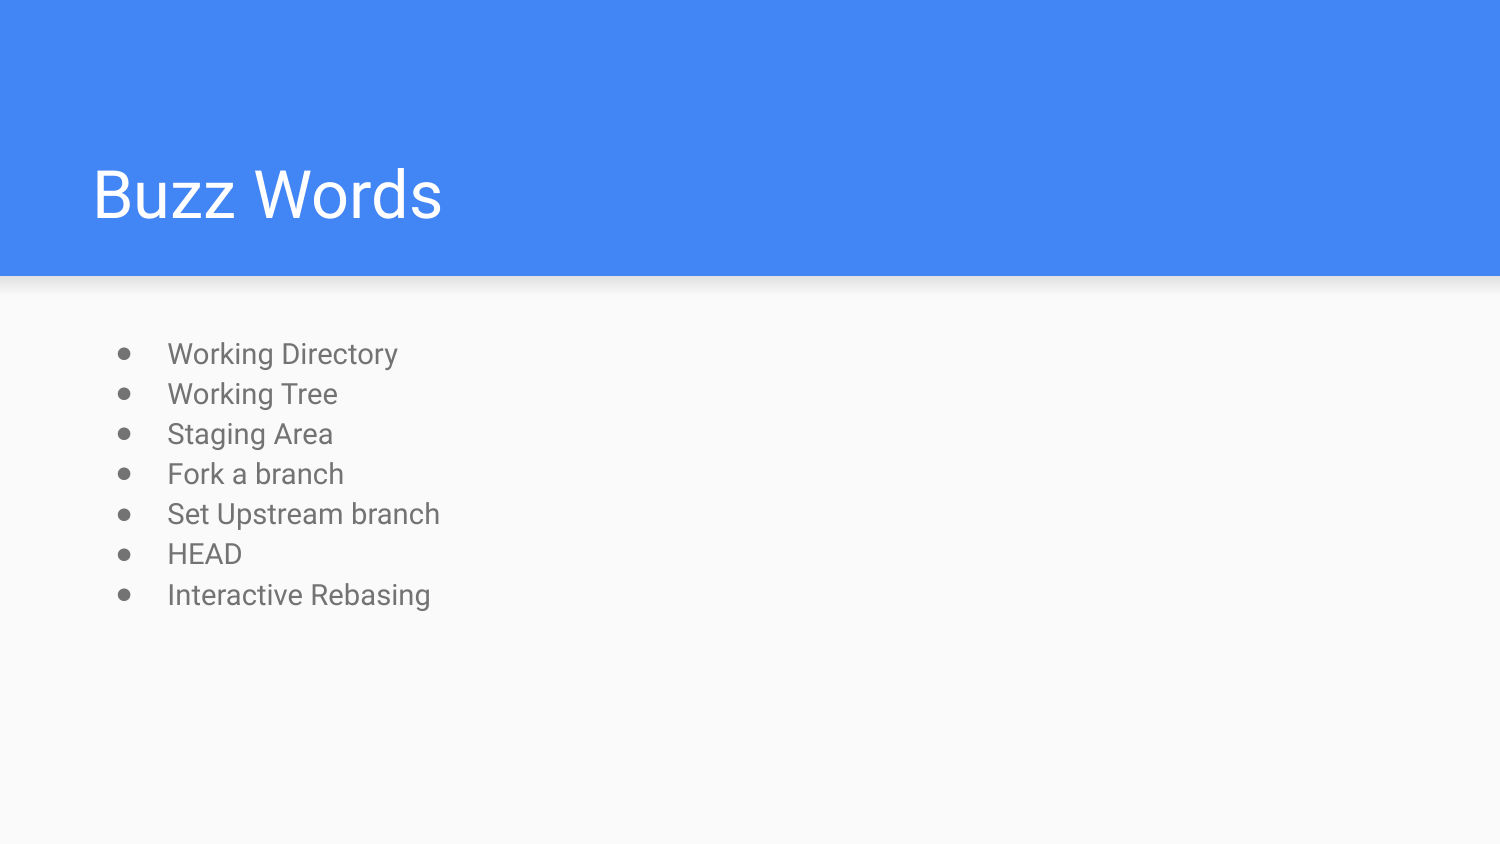

# Buzz Words
Working Directory
Working Tree
Staging Area
Fork a branch
Set Upstream branch
HEAD
Interactive Rebasing